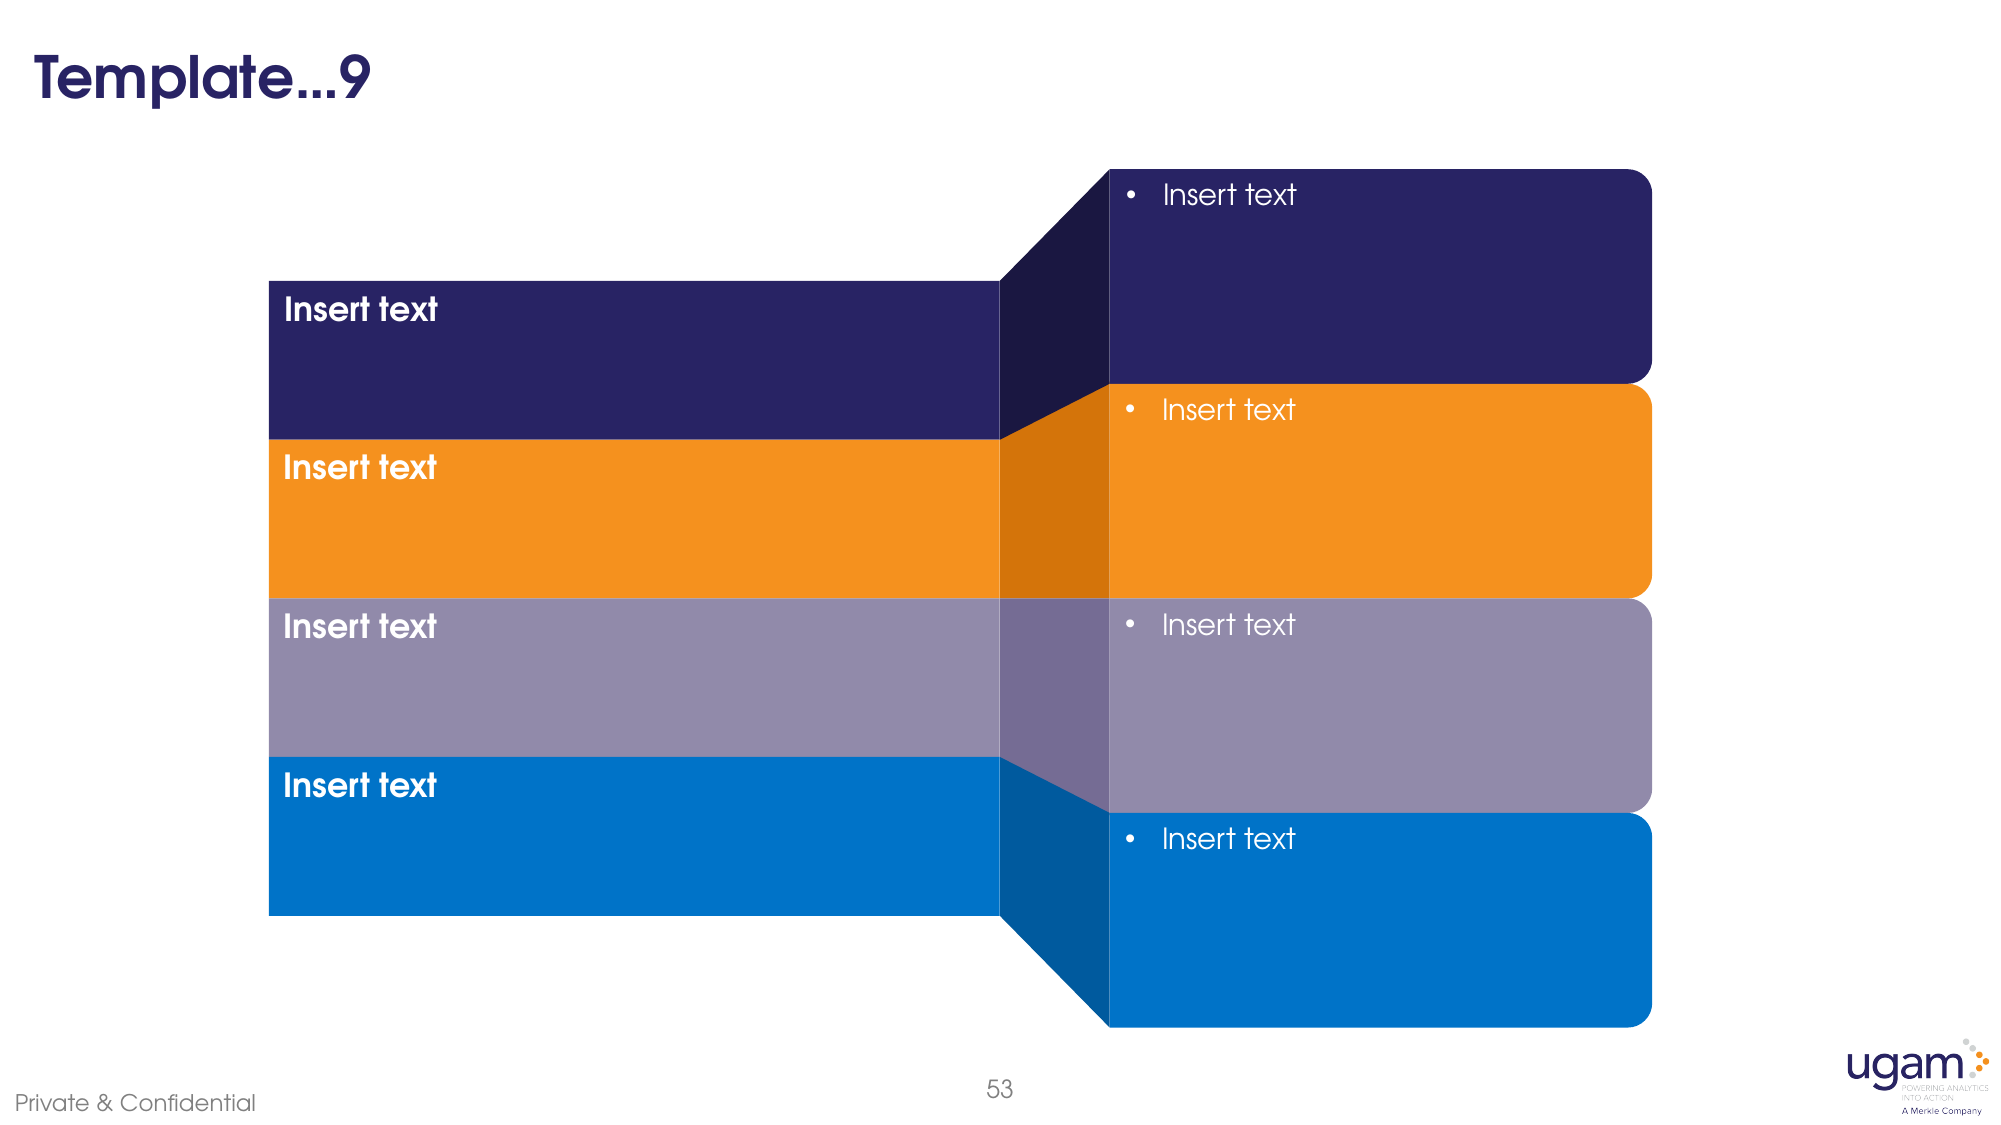

# Template…9

Insert text
Insert text
Insert text
Insert text
Insert text
Insert text
Insert text
Insert text